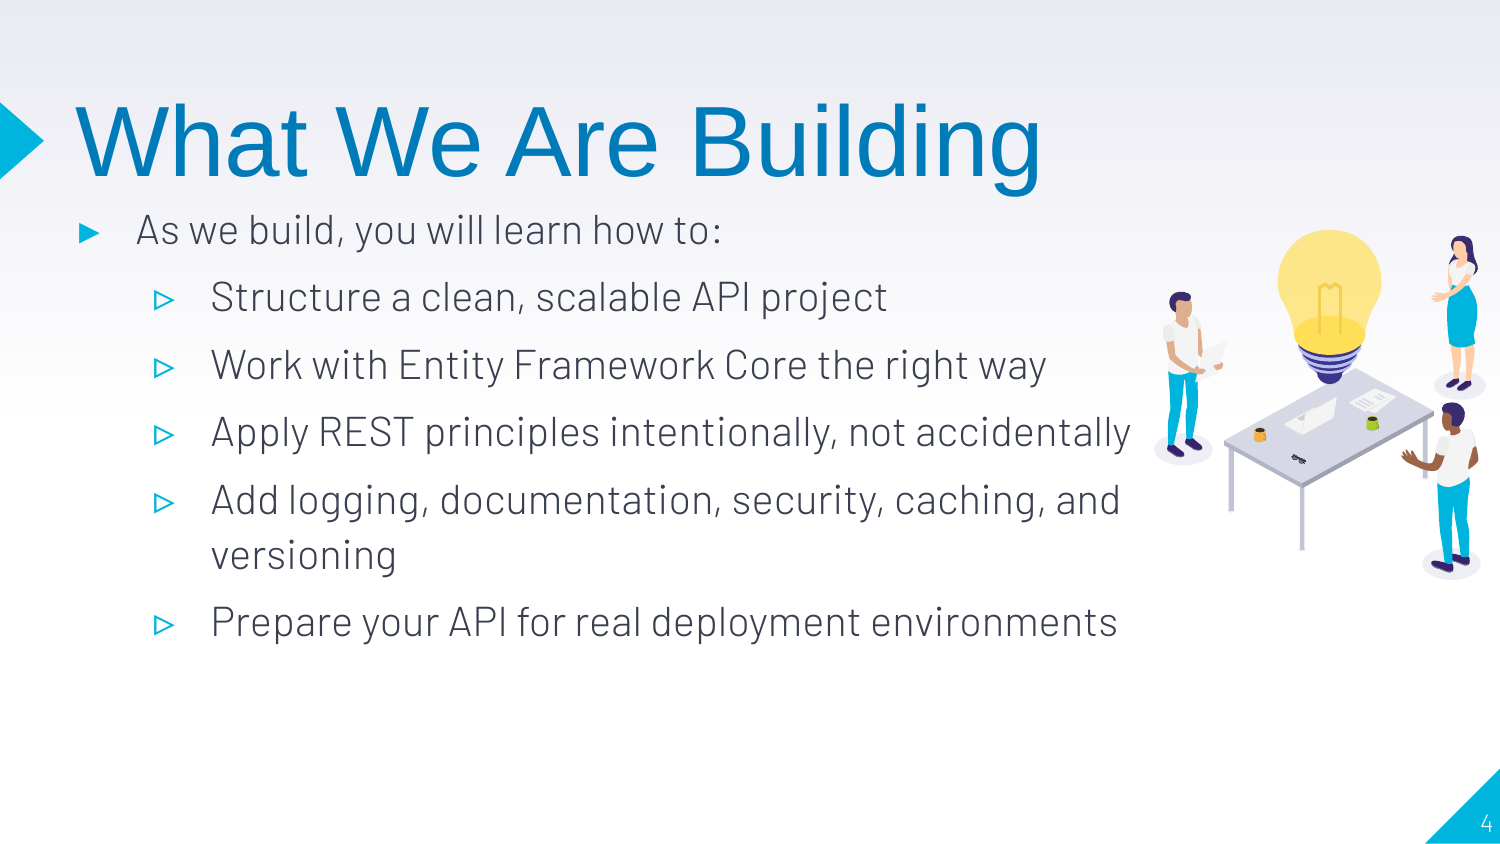

# What We Are Building
As we build, you will learn how to:
Structure a clean, scalable API project
Work with Entity Framework Core the right way
Apply REST principles intentionally, not accidentally
Add logging, documentation, security, caching, and versioning
Prepare your API for real deployment environments

4